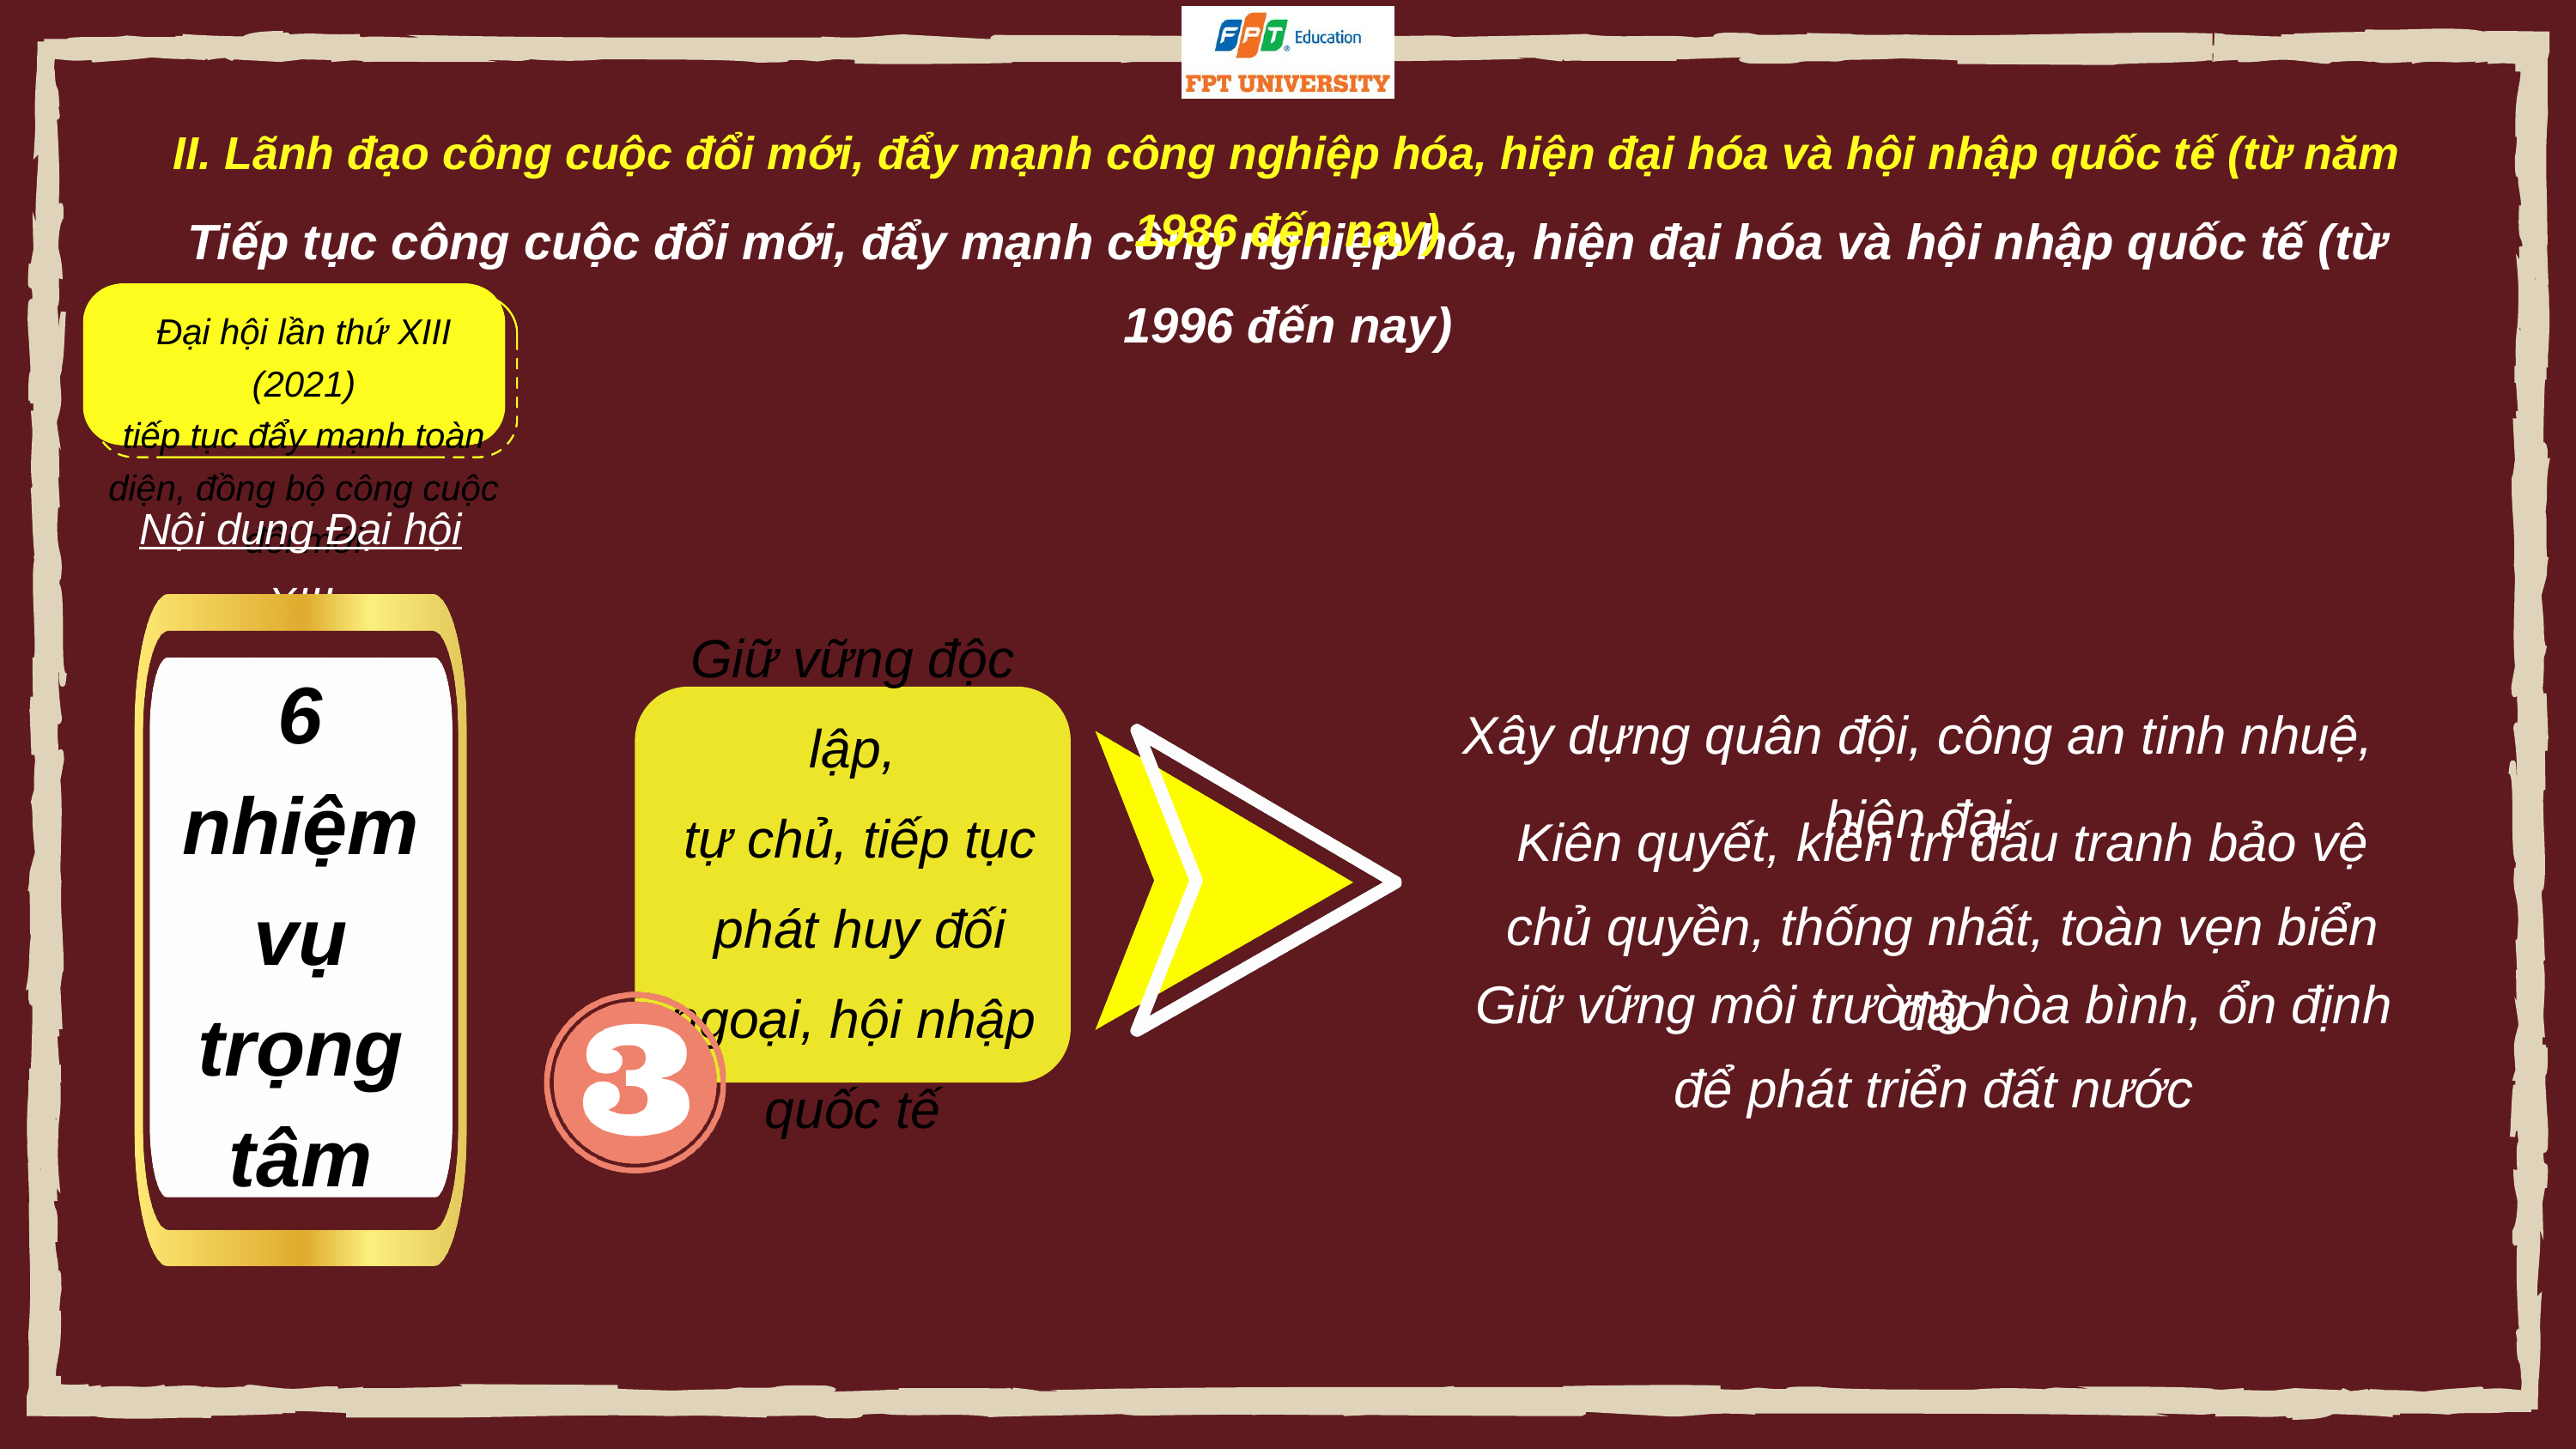

II. Lãnh đạo công cuộc đổi mới, đẩy mạnh công nghiệp hóa, hiện đại hóa và hội nhập quốc tế (từ năm 1986 đến nay)
Tiếp tục công cuộc đổi mới, đẩy mạnh công nghiệp hóa, hiện đại hóa và hội nhập quốc tế (từ 1996 đến nay)

Đại hội lần thứ XIII (2021)
tiếp tục đẩy mạnh toàn diện, đồng bộ công cuộc đổi mới
Nội dung Đại hội XIII
6 nhiệm vụ trọng tâm

Giữ vững độc lập,
 tự chủ, tiếp tục
 phát huy đối ngoại, hội nhập quốc tế
Xây dựng quân đội, công an tinh nhuệ, hiện đại

Kiên quyết, kiên trì đấu tranh bảo vệ chủ quyền, thống nhất, toàn vẹn biển đảo
Giữ vững môi trường hòa bình, ổn định để phát triển đất nước